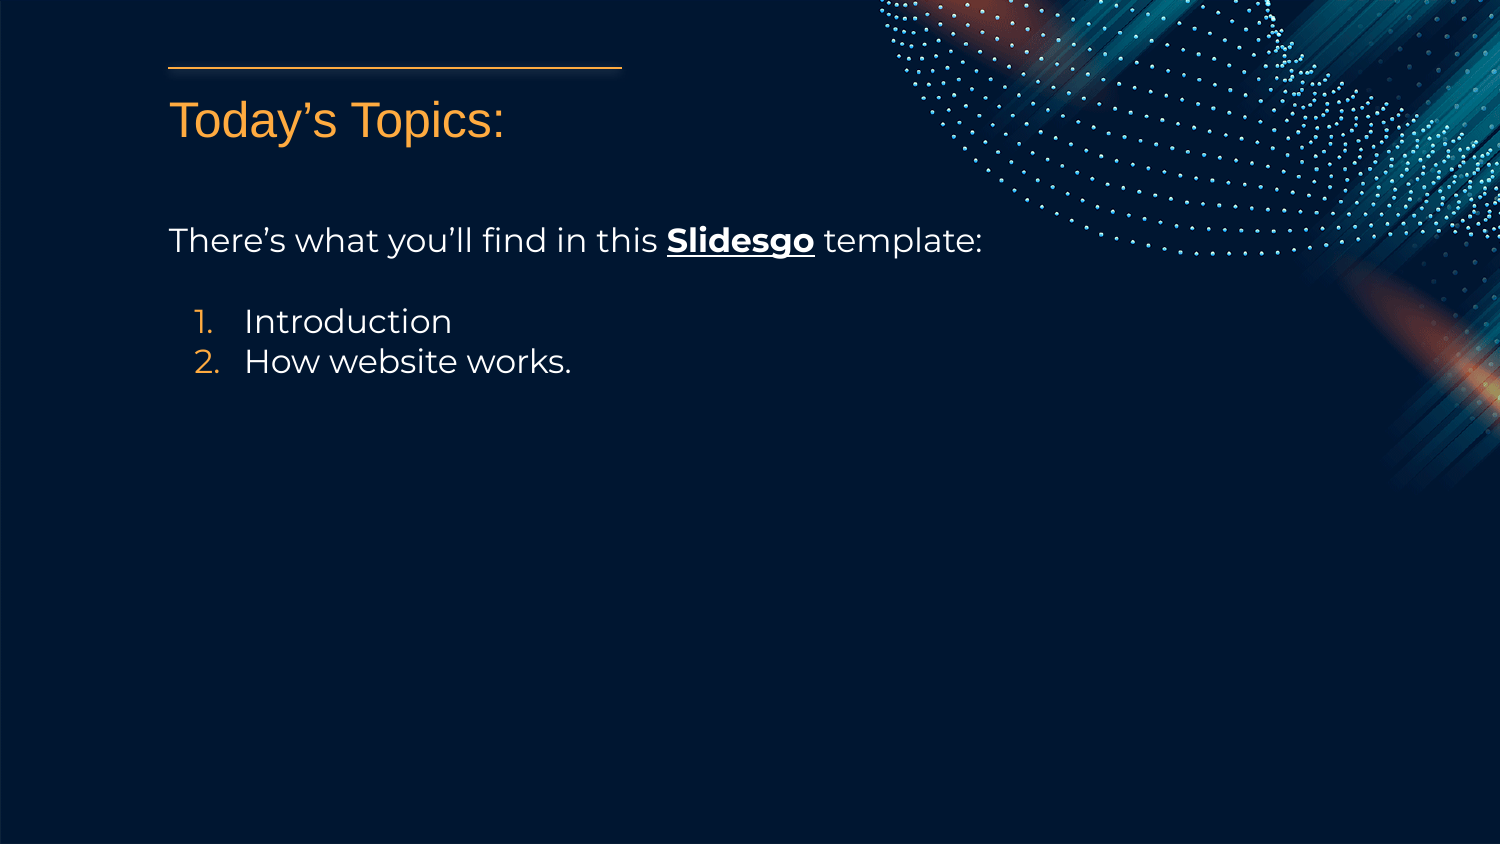

# Today’s Topics:
There’s what you’ll find in this Slidesgo template:

Introduction
How website works.